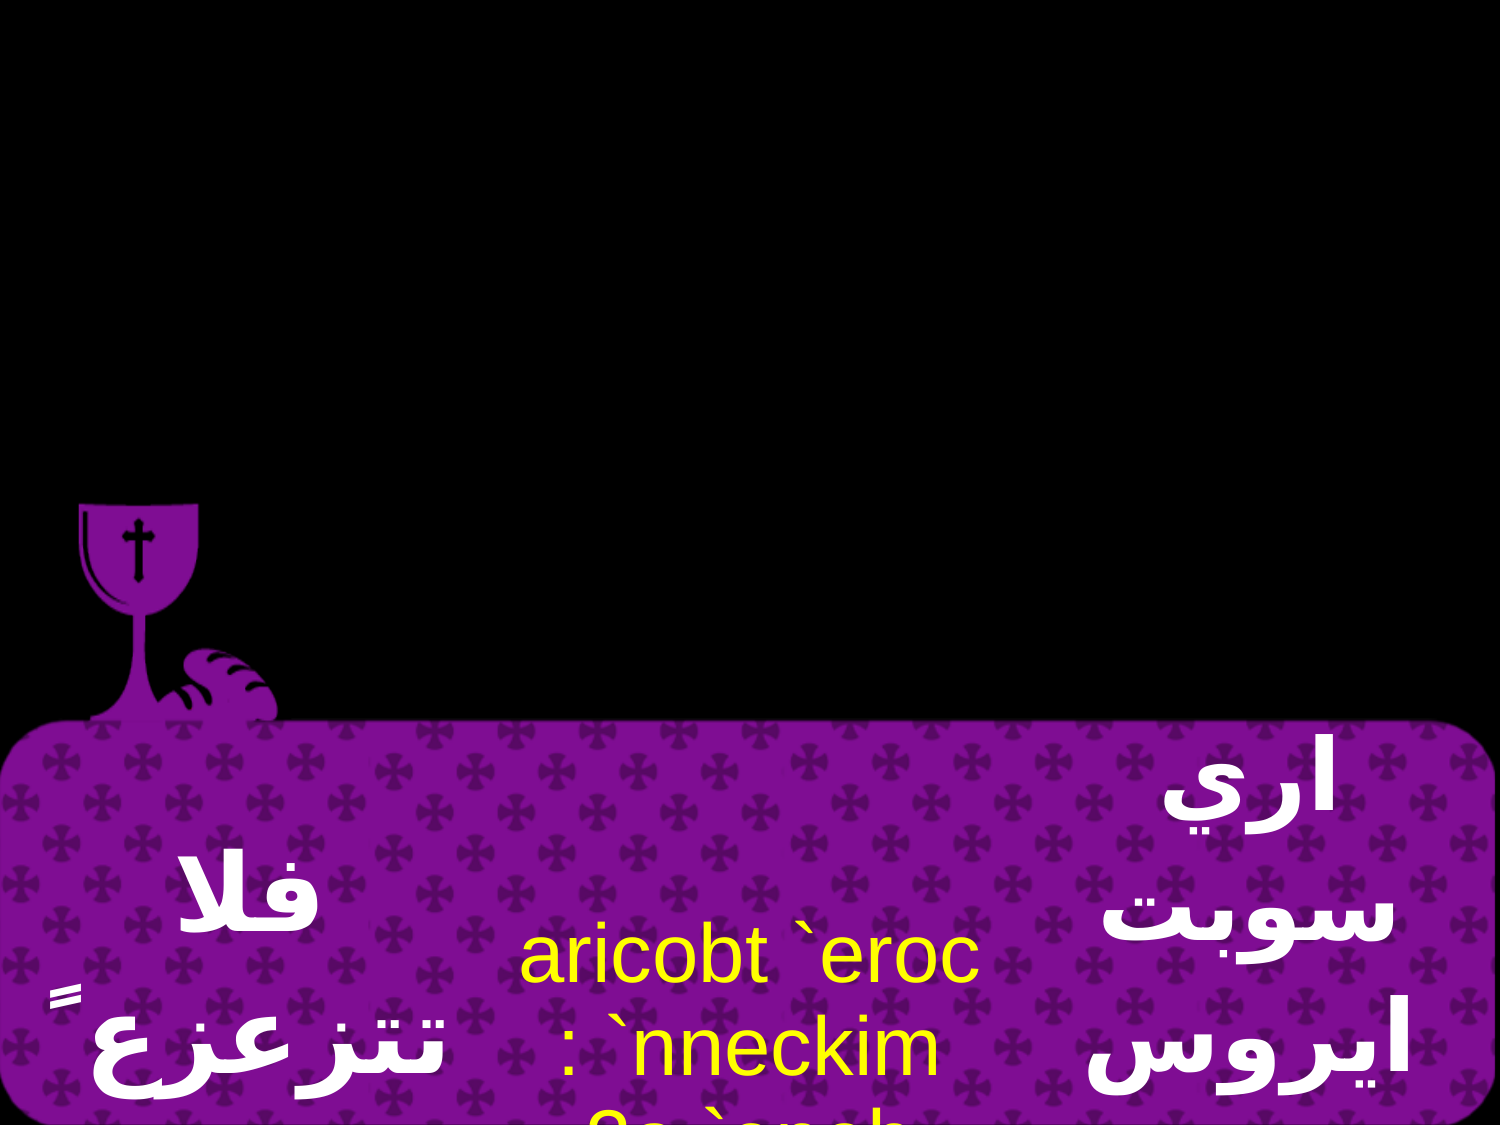

| فلا تتزعزع ً الى الابد | aricobt `eroc : `nneckim 2a `eneh | اري سوبت ايروس انيسكم شا اينيه |
| --- | --- | --- |